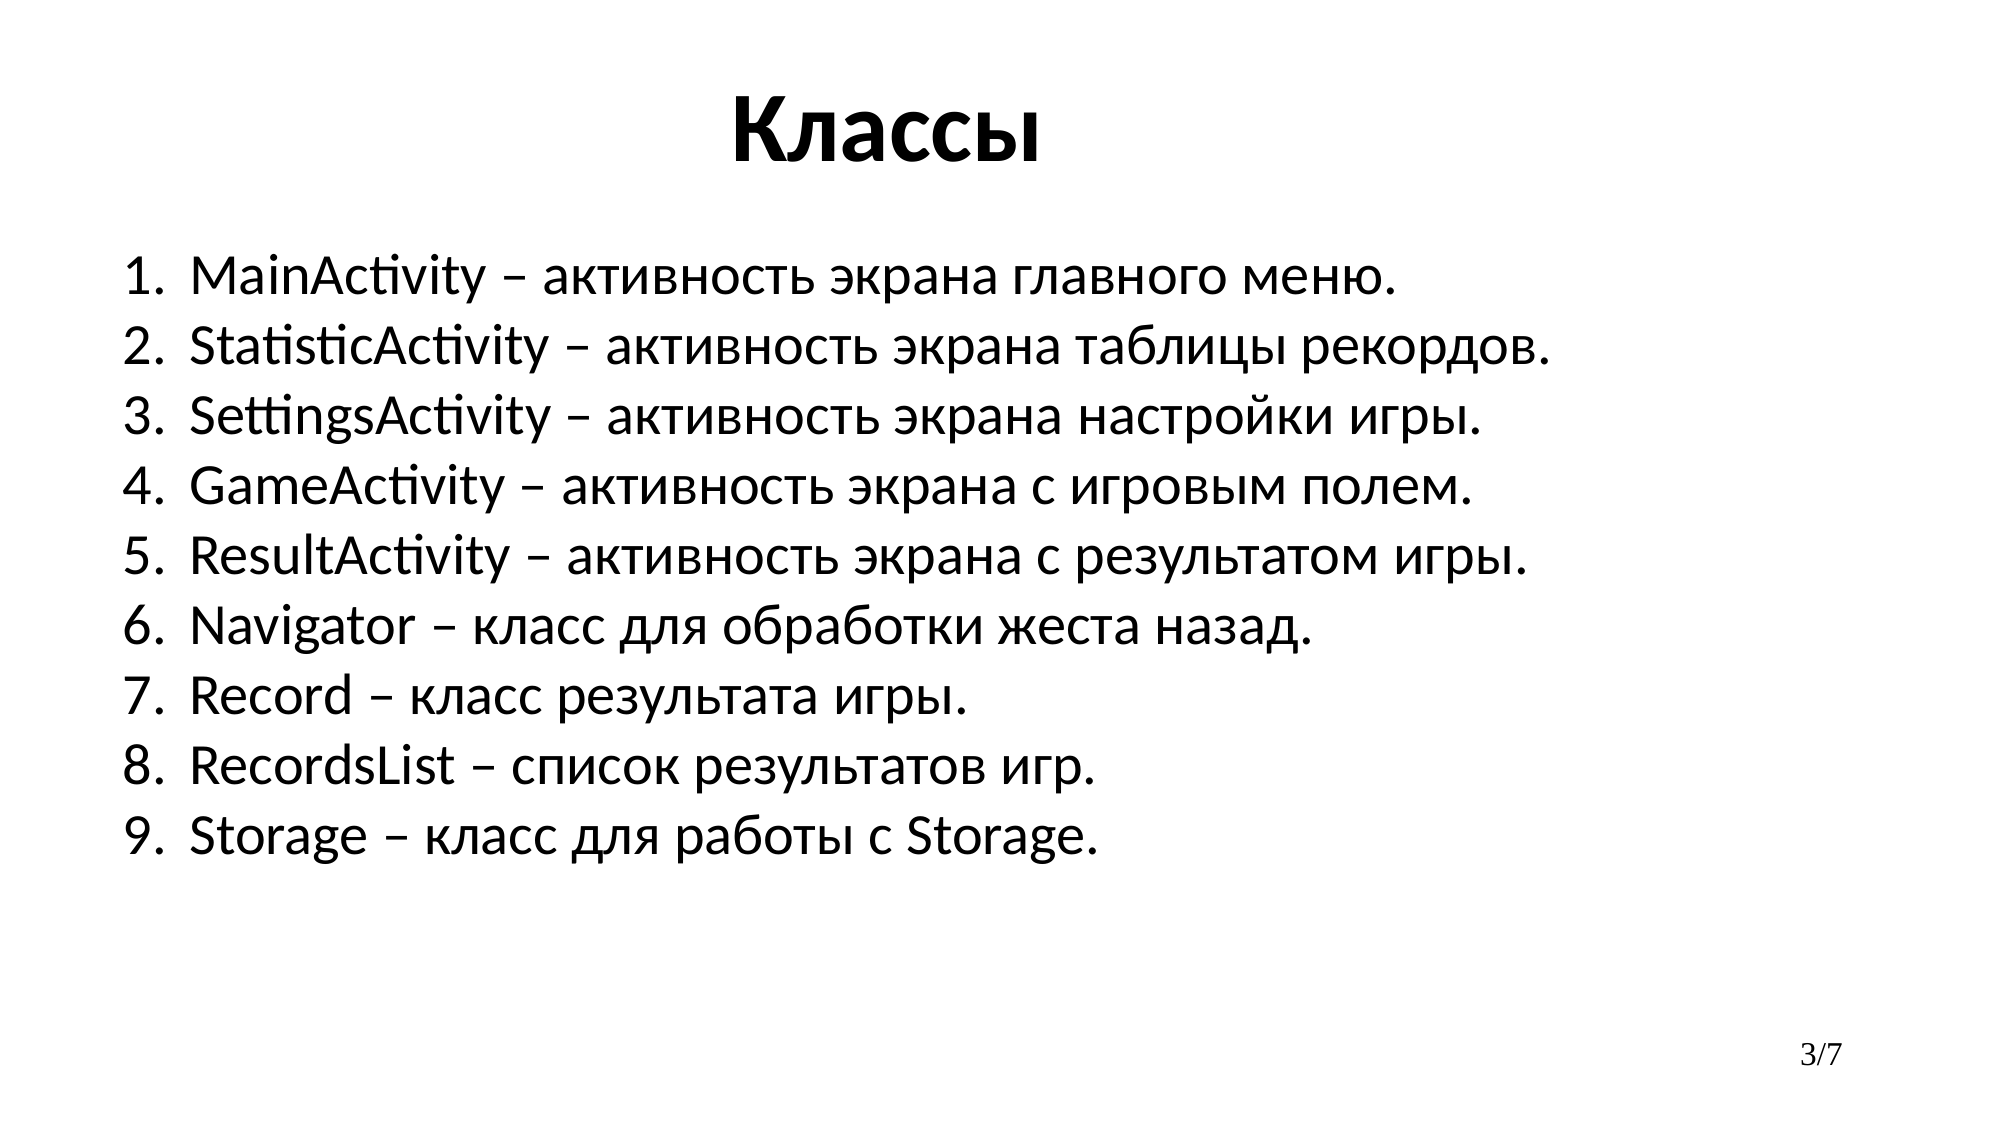

Классы
MainActivity – активность экрана главного меню.
StatisticActivity – активность экрана таблицы рекордов.
SettingsActivity – активность экрана настройки игры.
GameActivity – активность экрана с игровым полем.
ResultActivity – активность экрана с результатом игры.
Navigator – класс для обработки жеста назад.
Record – класс результата игры.
RecordsList – список результатов игр.
Storage – класс для работы с Storage.
3/7